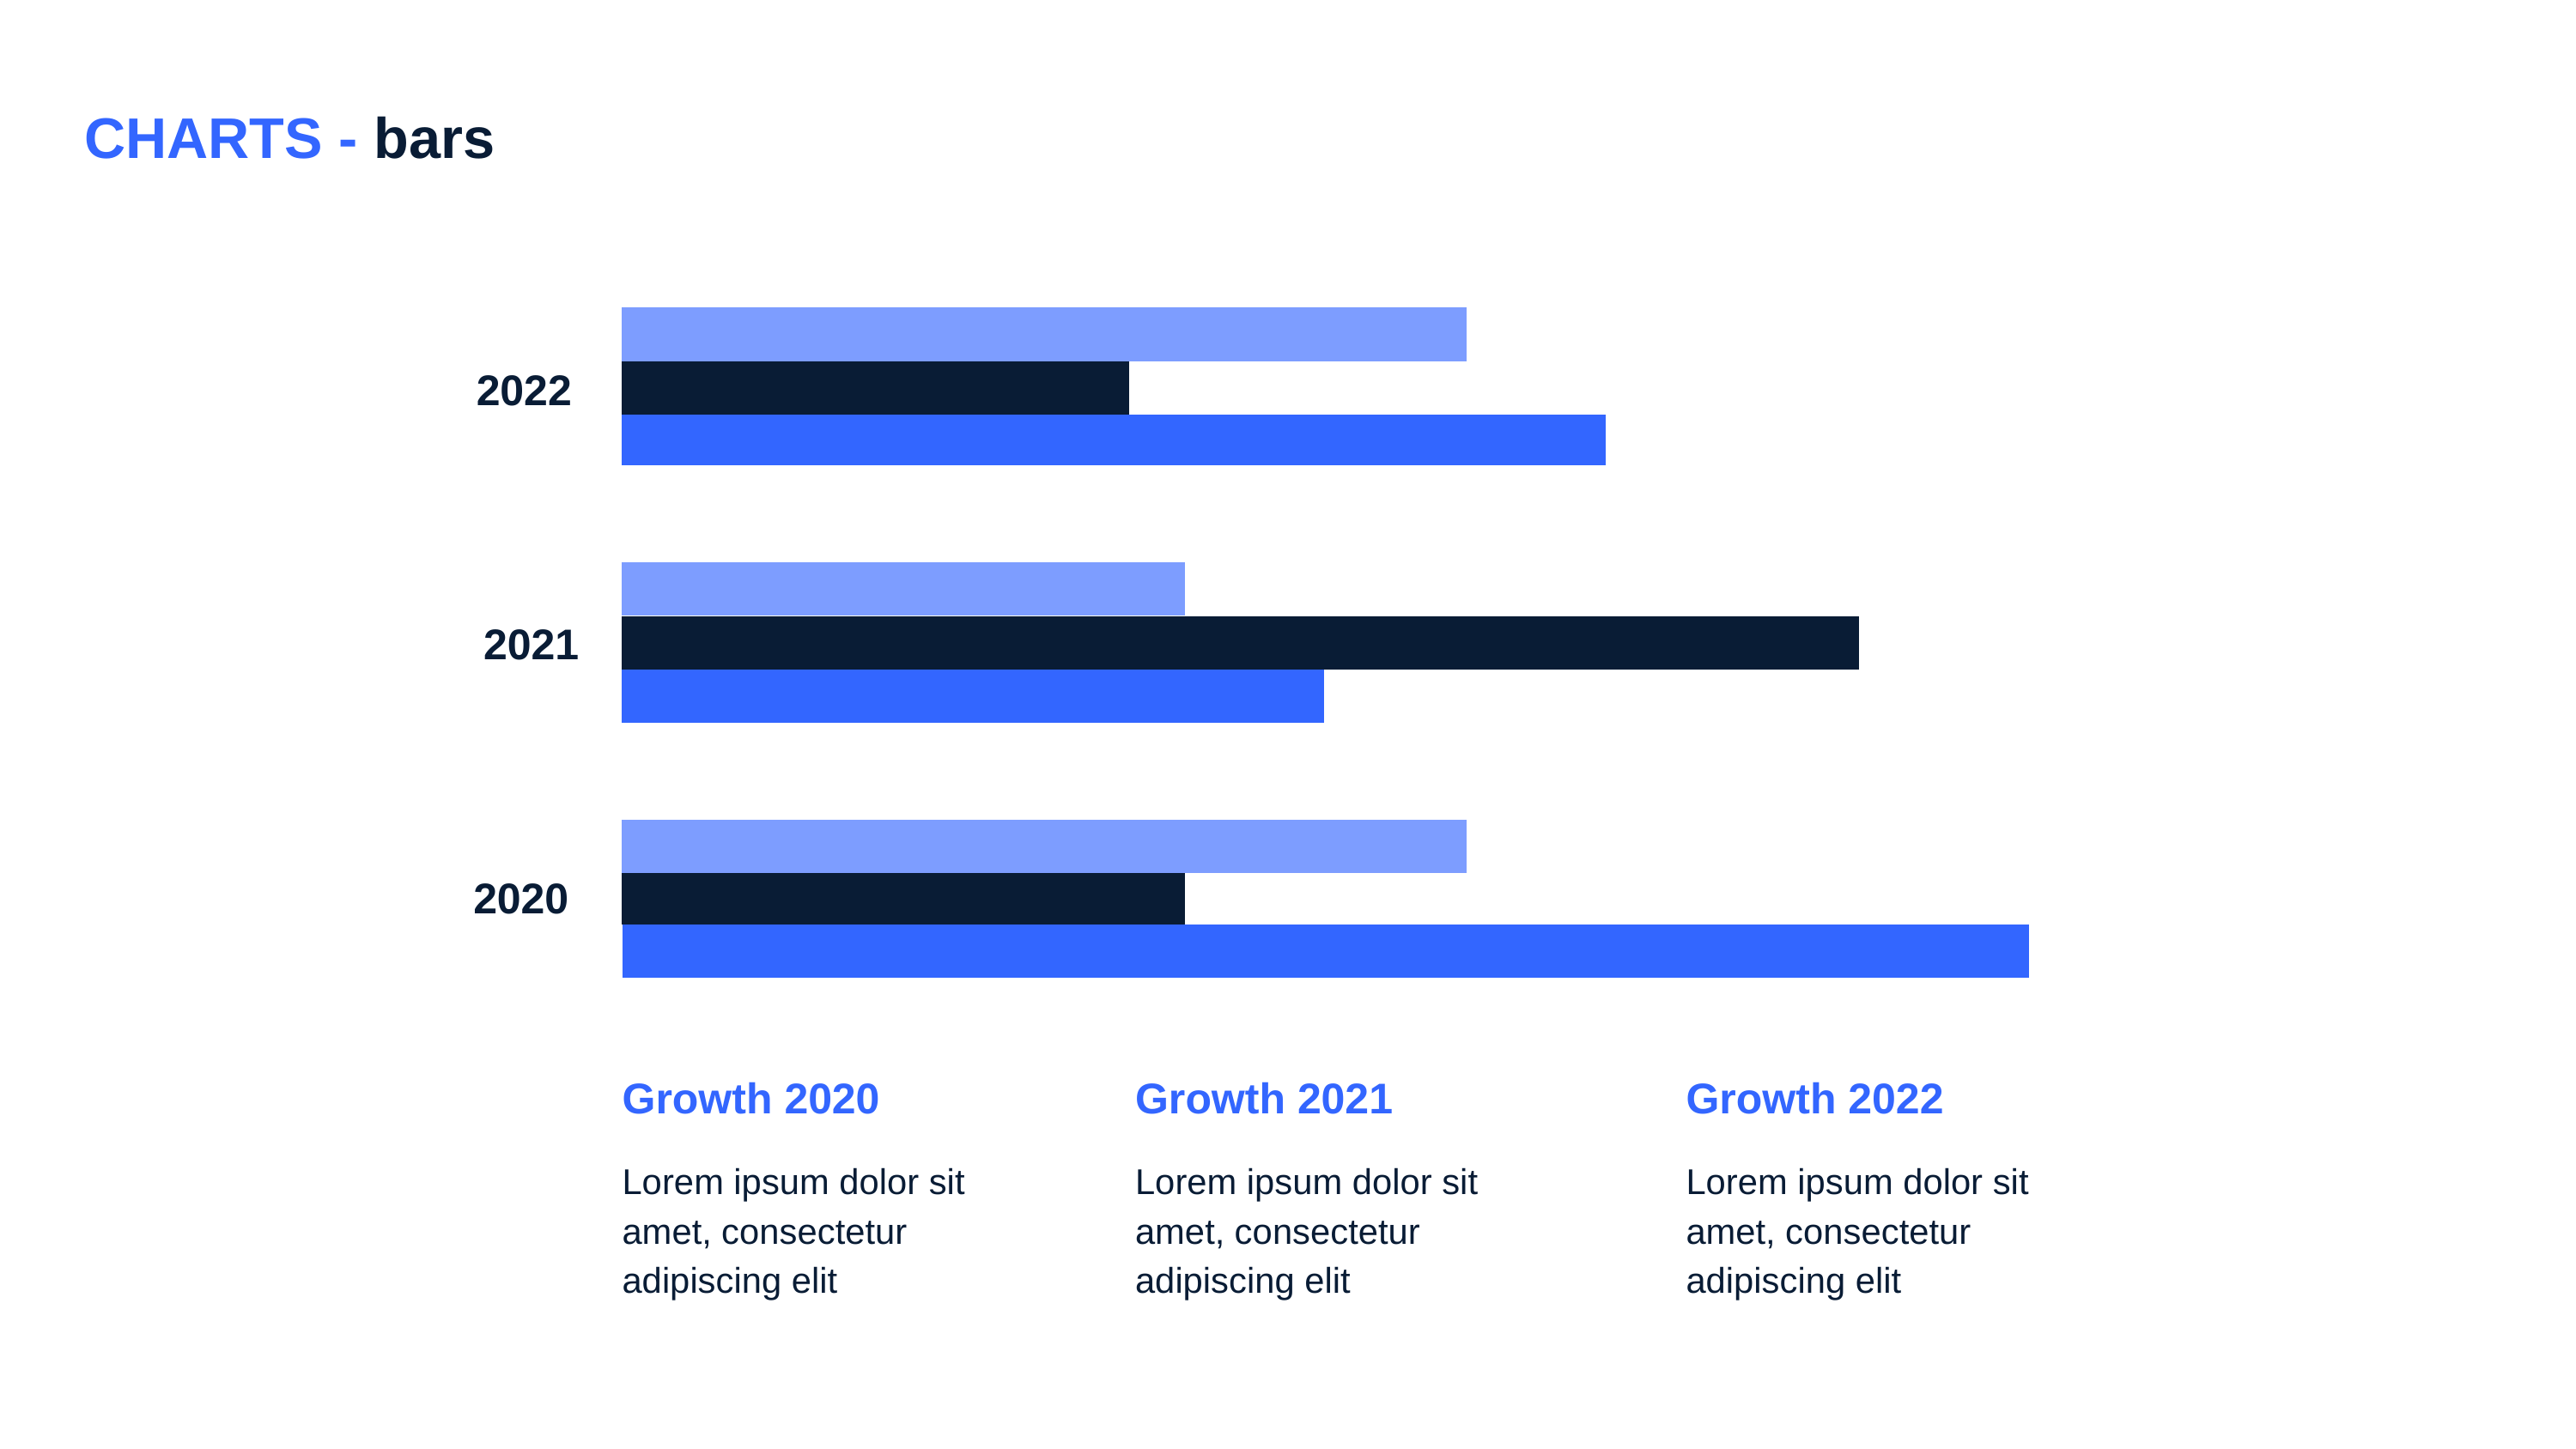

CHARTS - bars

2022

2021

2020

Growth 2020
Growth 2021
Growth 2022
Lorem ipsum dolor sit amet, consectetur adipiscing elit
Lorem ipsum dolor sit amet, consectetur adipiscing elit
Lorem ipsum dolor sit amet, consectetur adipiscing elit